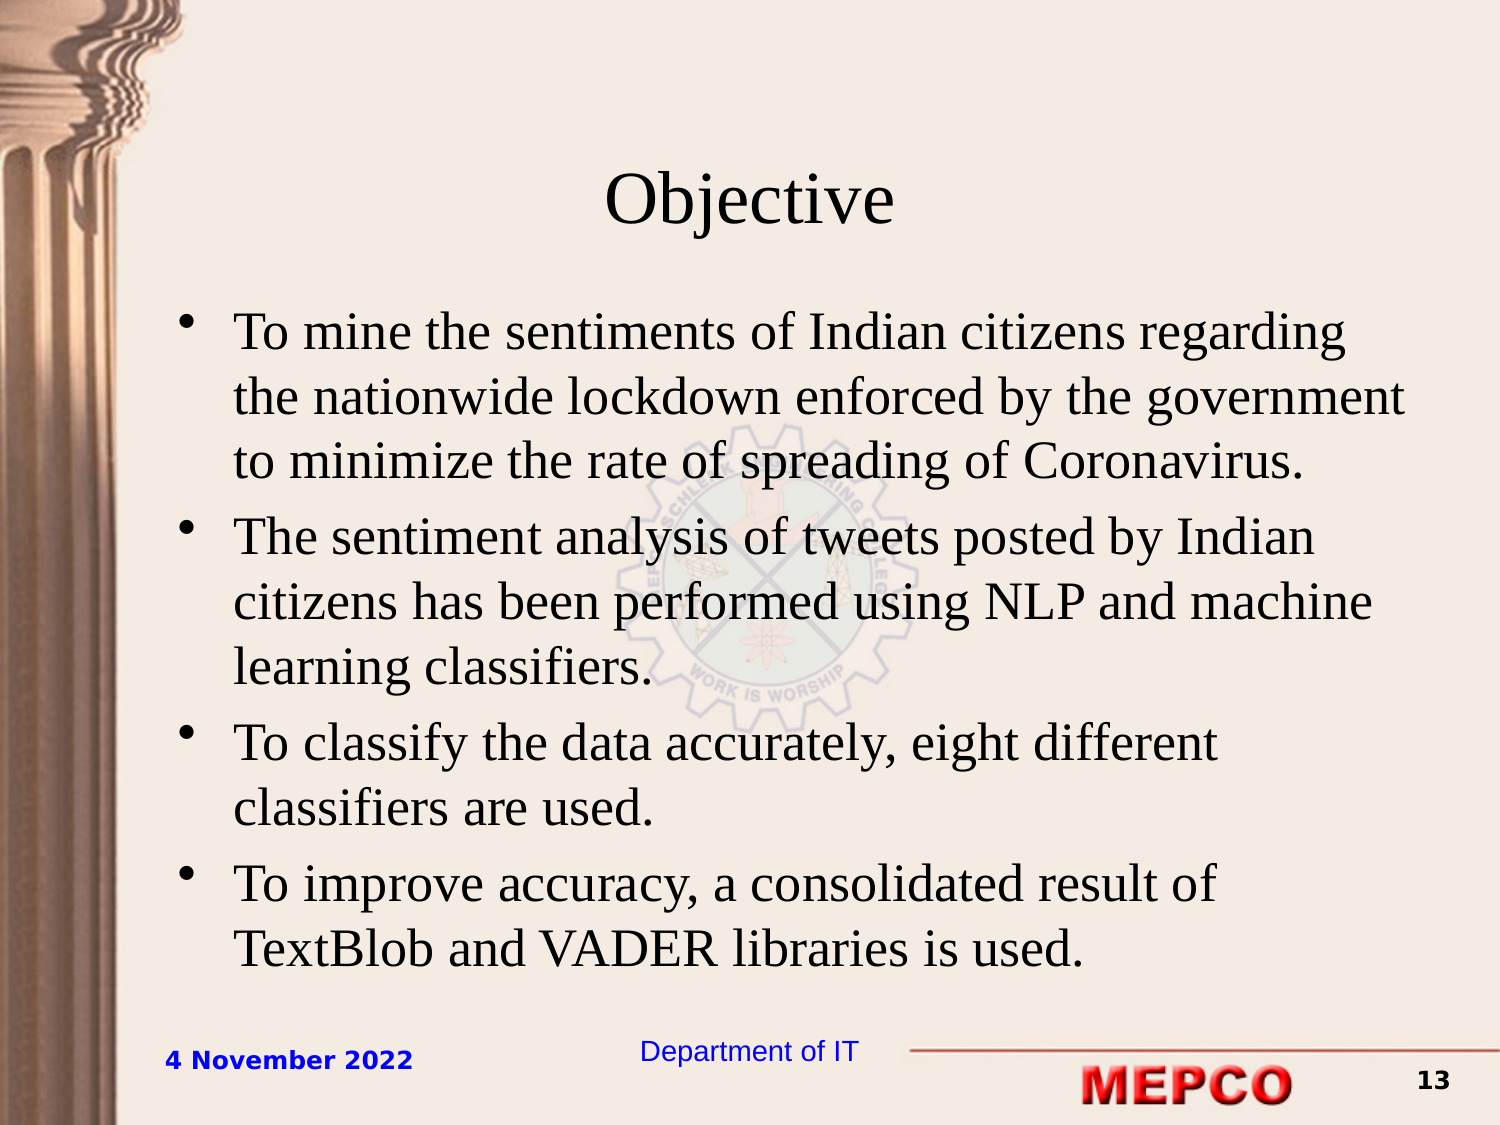

# Objective
To mine the sentiments of Indian citizens regarding the nationwide lockdown enforced by the government to minimize the rate of spreading of Coronavirus.
The sentiment analysis of tweets posted by Indian citizens has been performed using NLP and machine learning classifiers.
To classify the data accurately, eight different classifiers are used.
To improve accuracy, a consolidated result of TextBlob and VADER libraries is used.
Department of IT